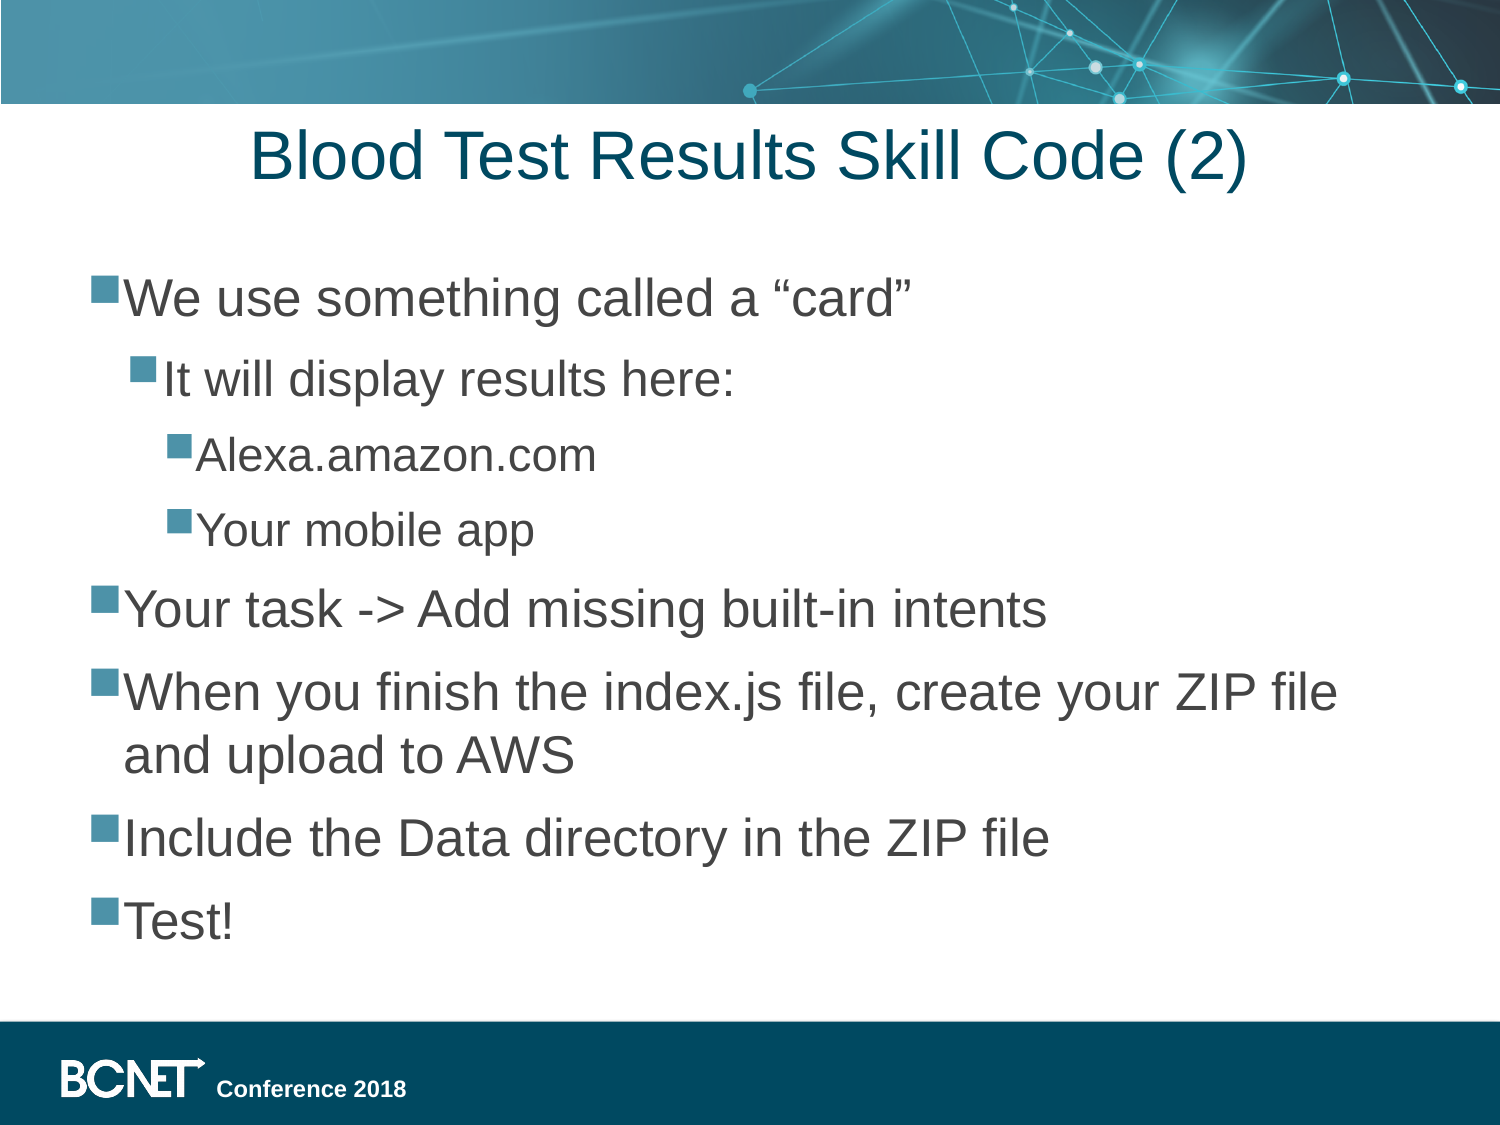

# Blood Test Results Skill Code (2)
We use something called a “card”
It will display results here:
Alexa.amazon.com
Your mobile app
Your task -> Add missing built-in intents
When you finish the index.js file, create your ZIP file and upload to AWS
Include the Data directory in the ZIP file
Test!